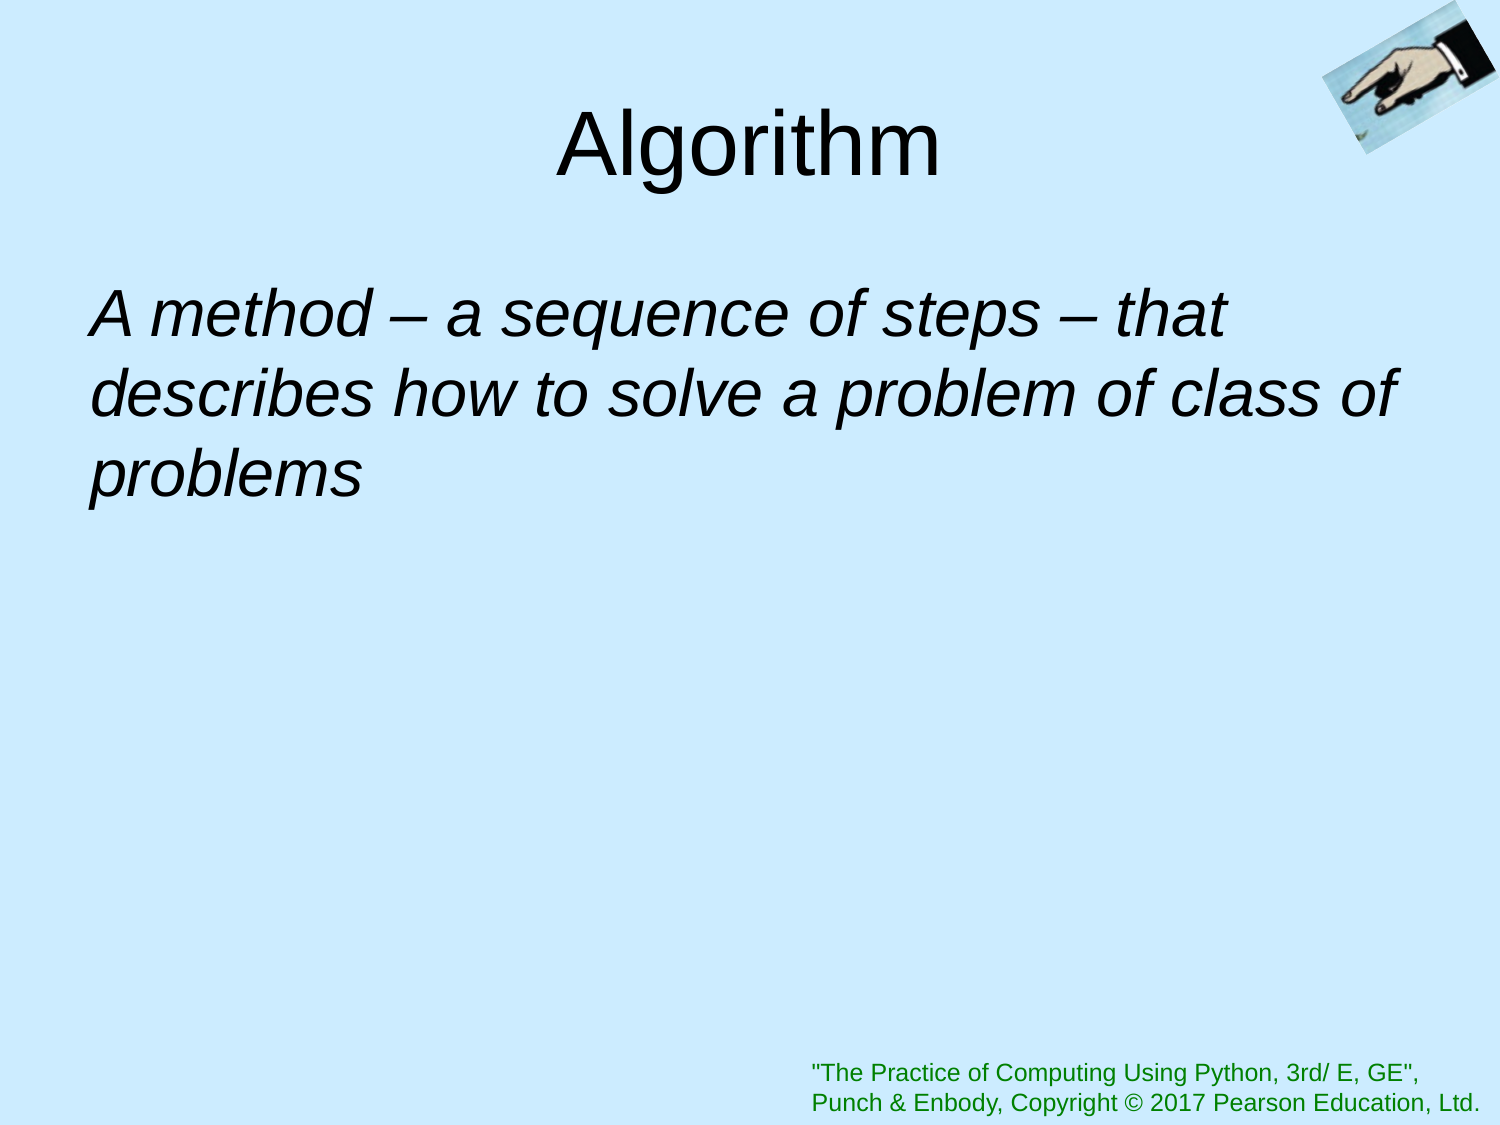

# Algorithm
A method – a sequence of steps – that describes how to solve a problem of class of problems